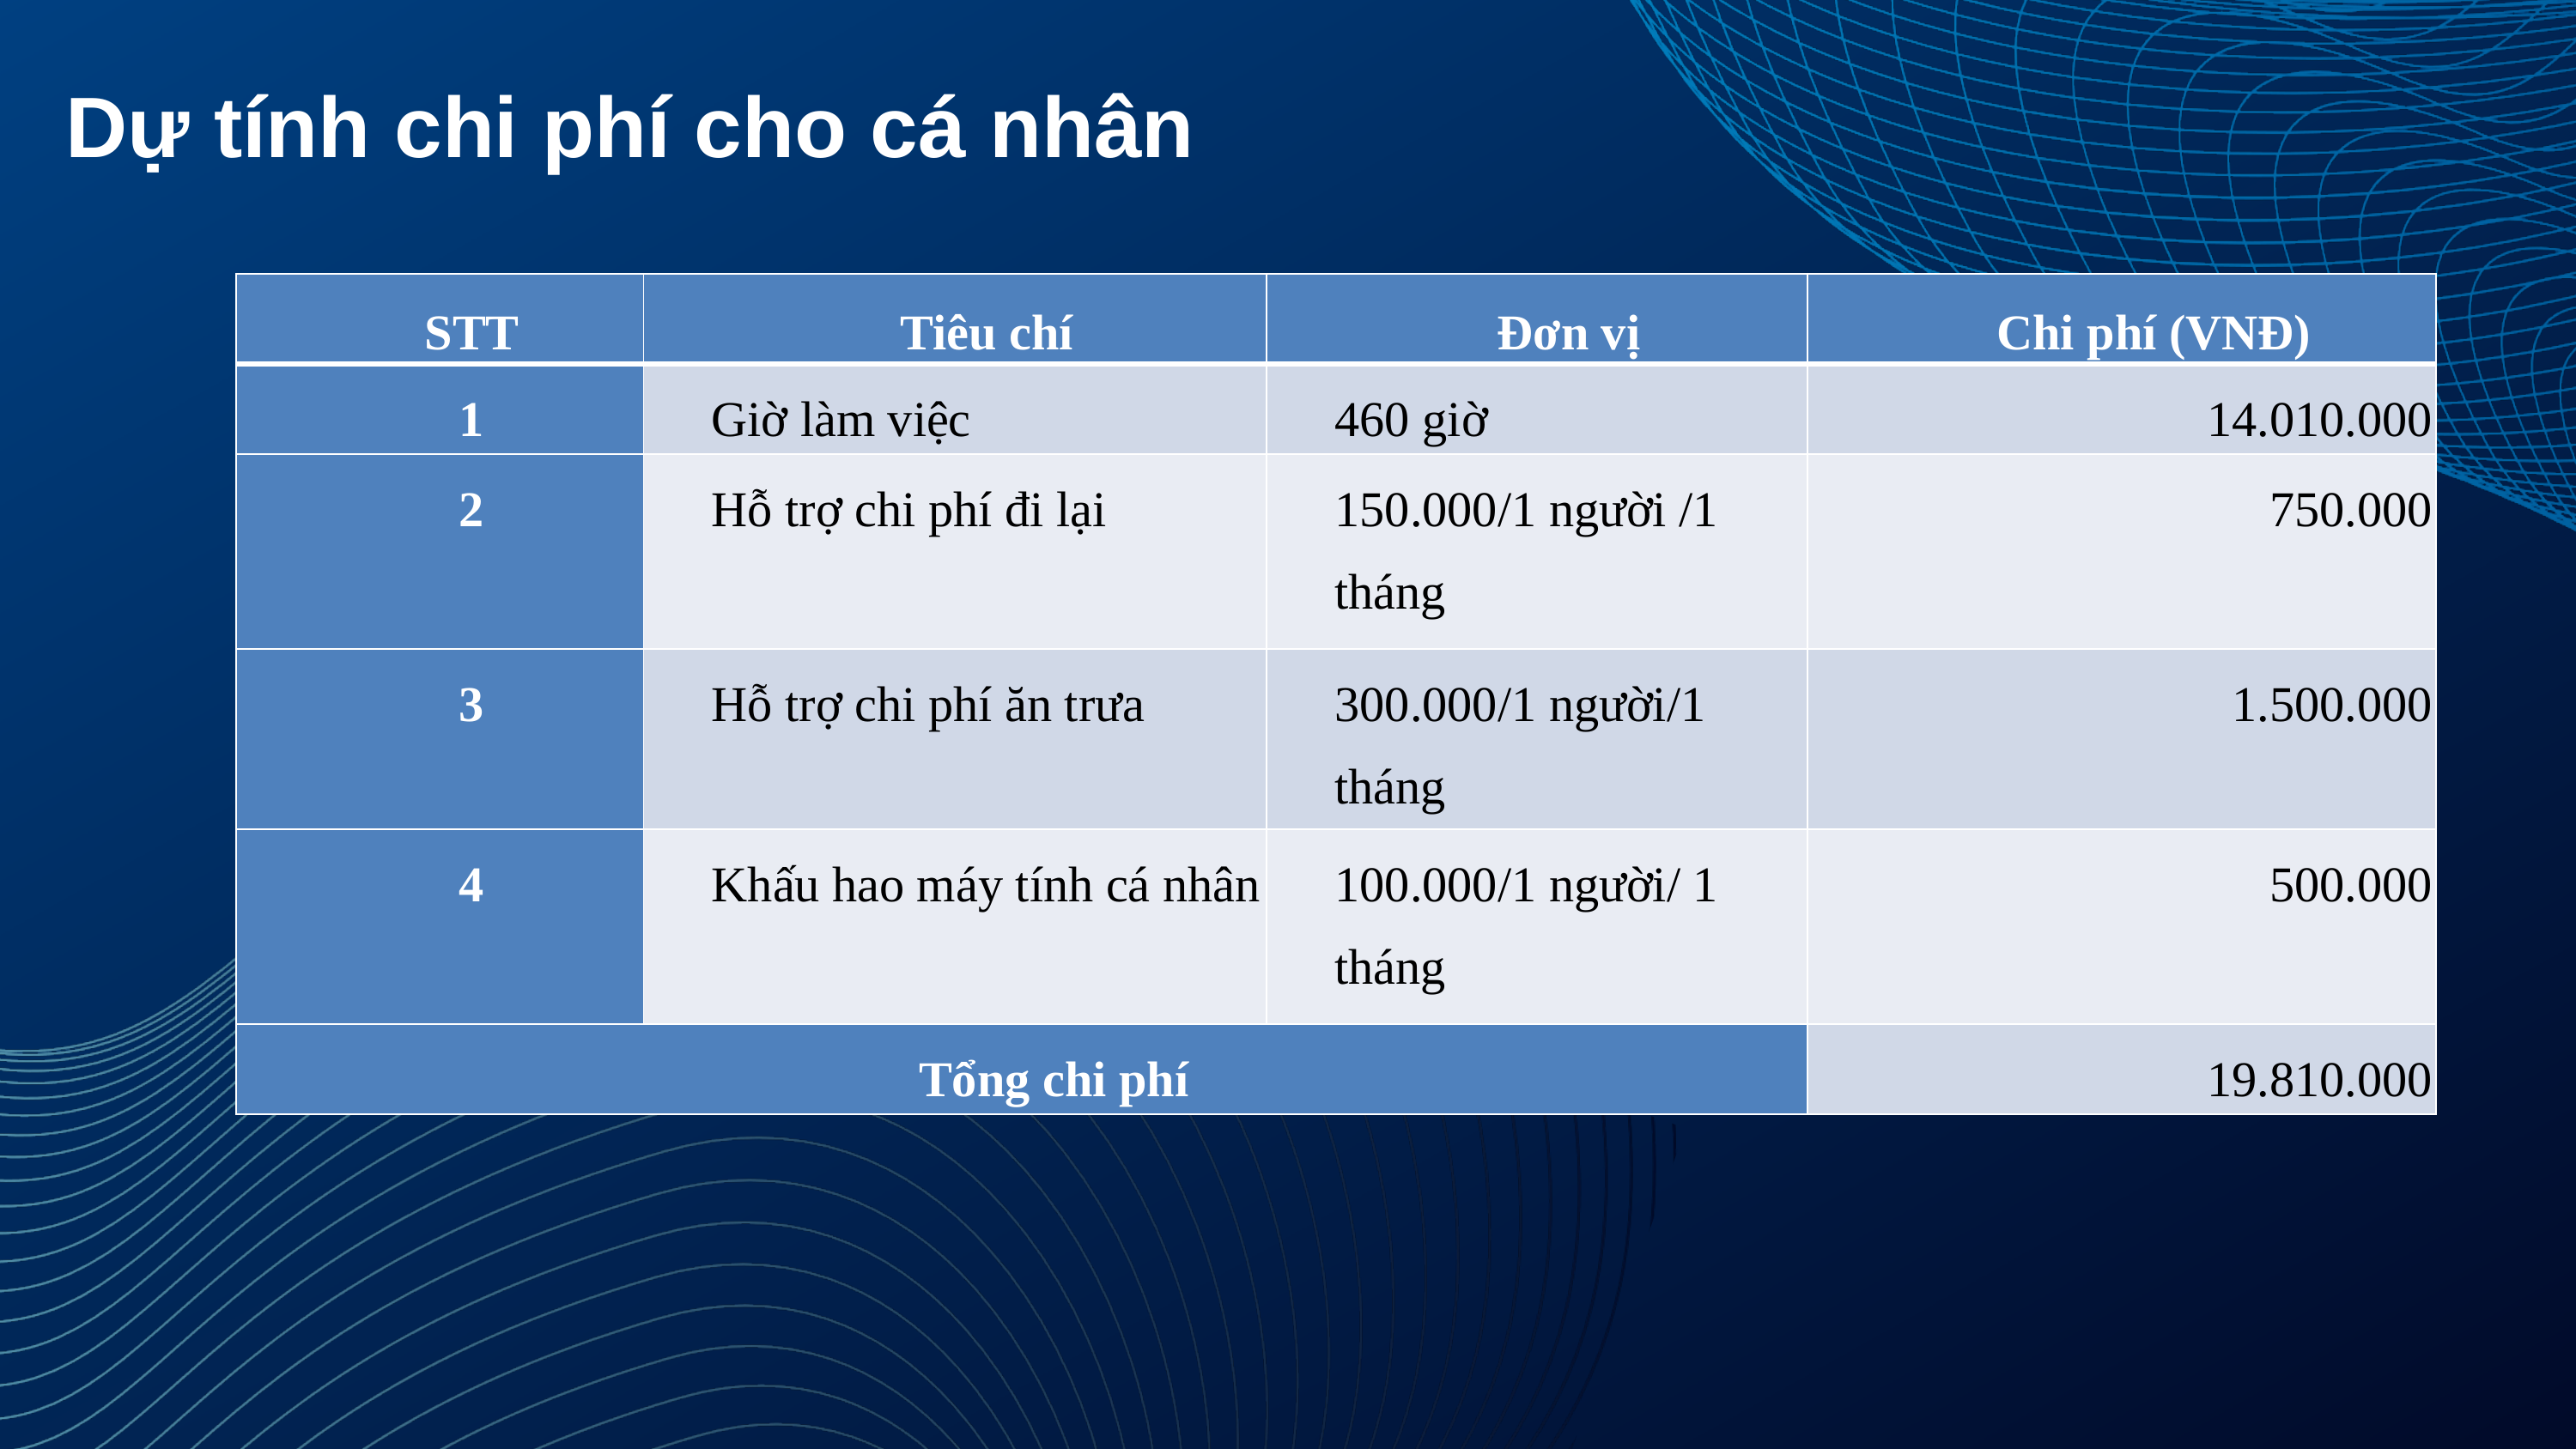

Dự tính chi phí cho cá nhân

| STT | Tiêu chí | Đơn vị | Chi phí (VNĐ) |
| --- | --- | --- | --- |
| 1 | Giờ làm việc | 460 giờ | 14.010.000 |
| 2 | Hỗ trợ chi phí đi lại | 150.000/1 người /1 tháng | 750.000 |
| 3 | Hỗ trợ chi phí ăn trưa | 300.000/1 người/1 tháng | 1.500.000 |
| 4 | Khấu hao máy tính cá nhân | 100.000/1 người/ 1 tháng | 500.000 |
| Tổng chi phí |  |  | 19.810.000 |